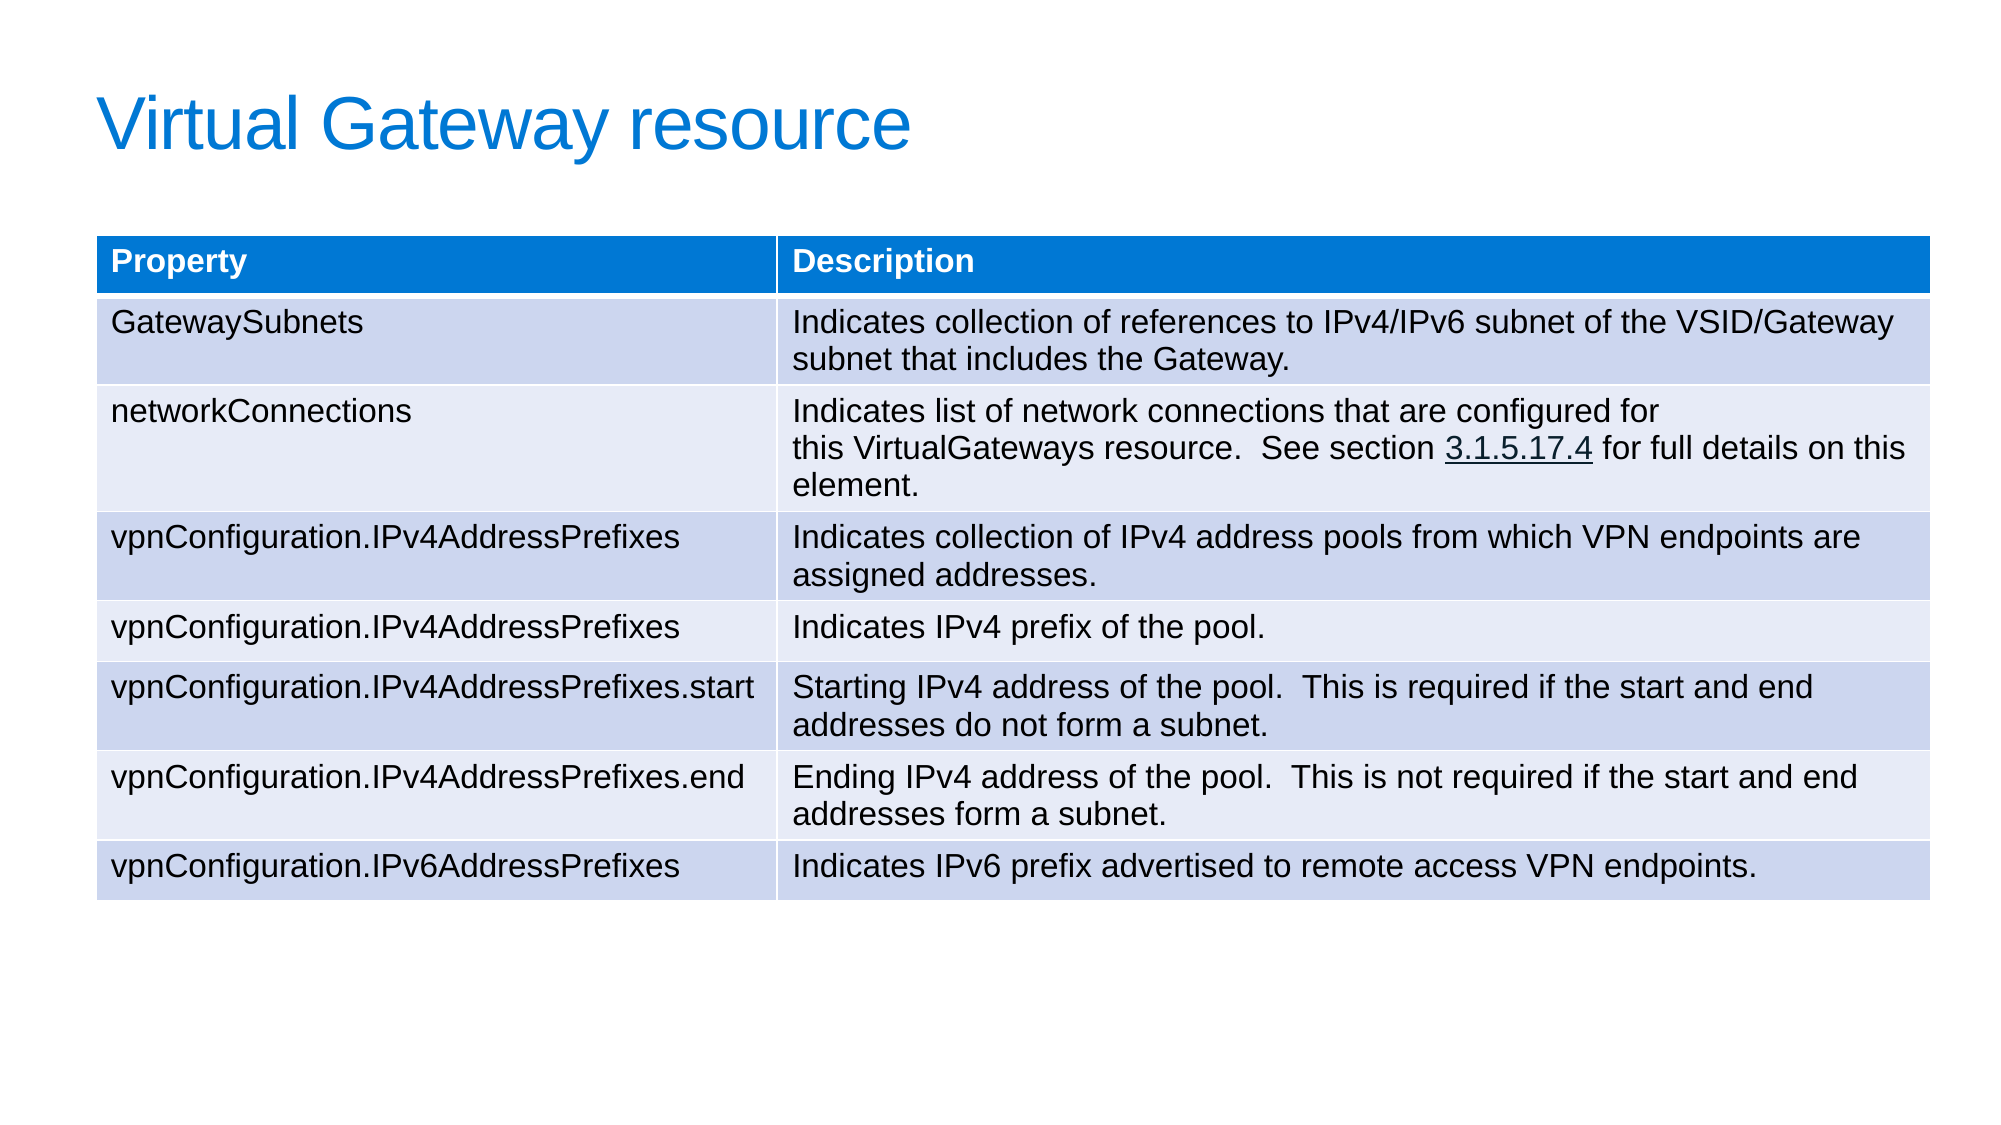

# Virtual Gateway resource
| Property | Description |
| --- | --- |
| GatewaySubnets | Indicates collection of references to IPv4/IPv6 subnet of the VSID/Gateway subnet that includes the Gateway. |
| networkConnections | Indicates list of network connections that are configured for this VirtualGateways resource.  See section 3.1.5.17.4 for full details on this element. |
| vpnConfiguration.IPv4AddressPrefixes | Indicates collection of IPv4 address pools from which VPN endpoints are assigned addresses. |
| vpnConfiguration.IPv4AddressPrefixes | Indicates IPv4 prefix of the pool. |
| vpnConfiguration.IPv4AddressPrefixes.start | Starting IPv4 address of the pool.  This is required if the start and end addresses do not form a subnet. |
| vpnConfiguration.IPv4AddressPrefixes.end | Ending IPv4 address of the pool.  This is not required if the start and end addresses form a subnet. |
| vpnConfiguration.IPv6AddressPrefixes | Indicates IPv6 prefix advertised to remote access VPN endpoints. |